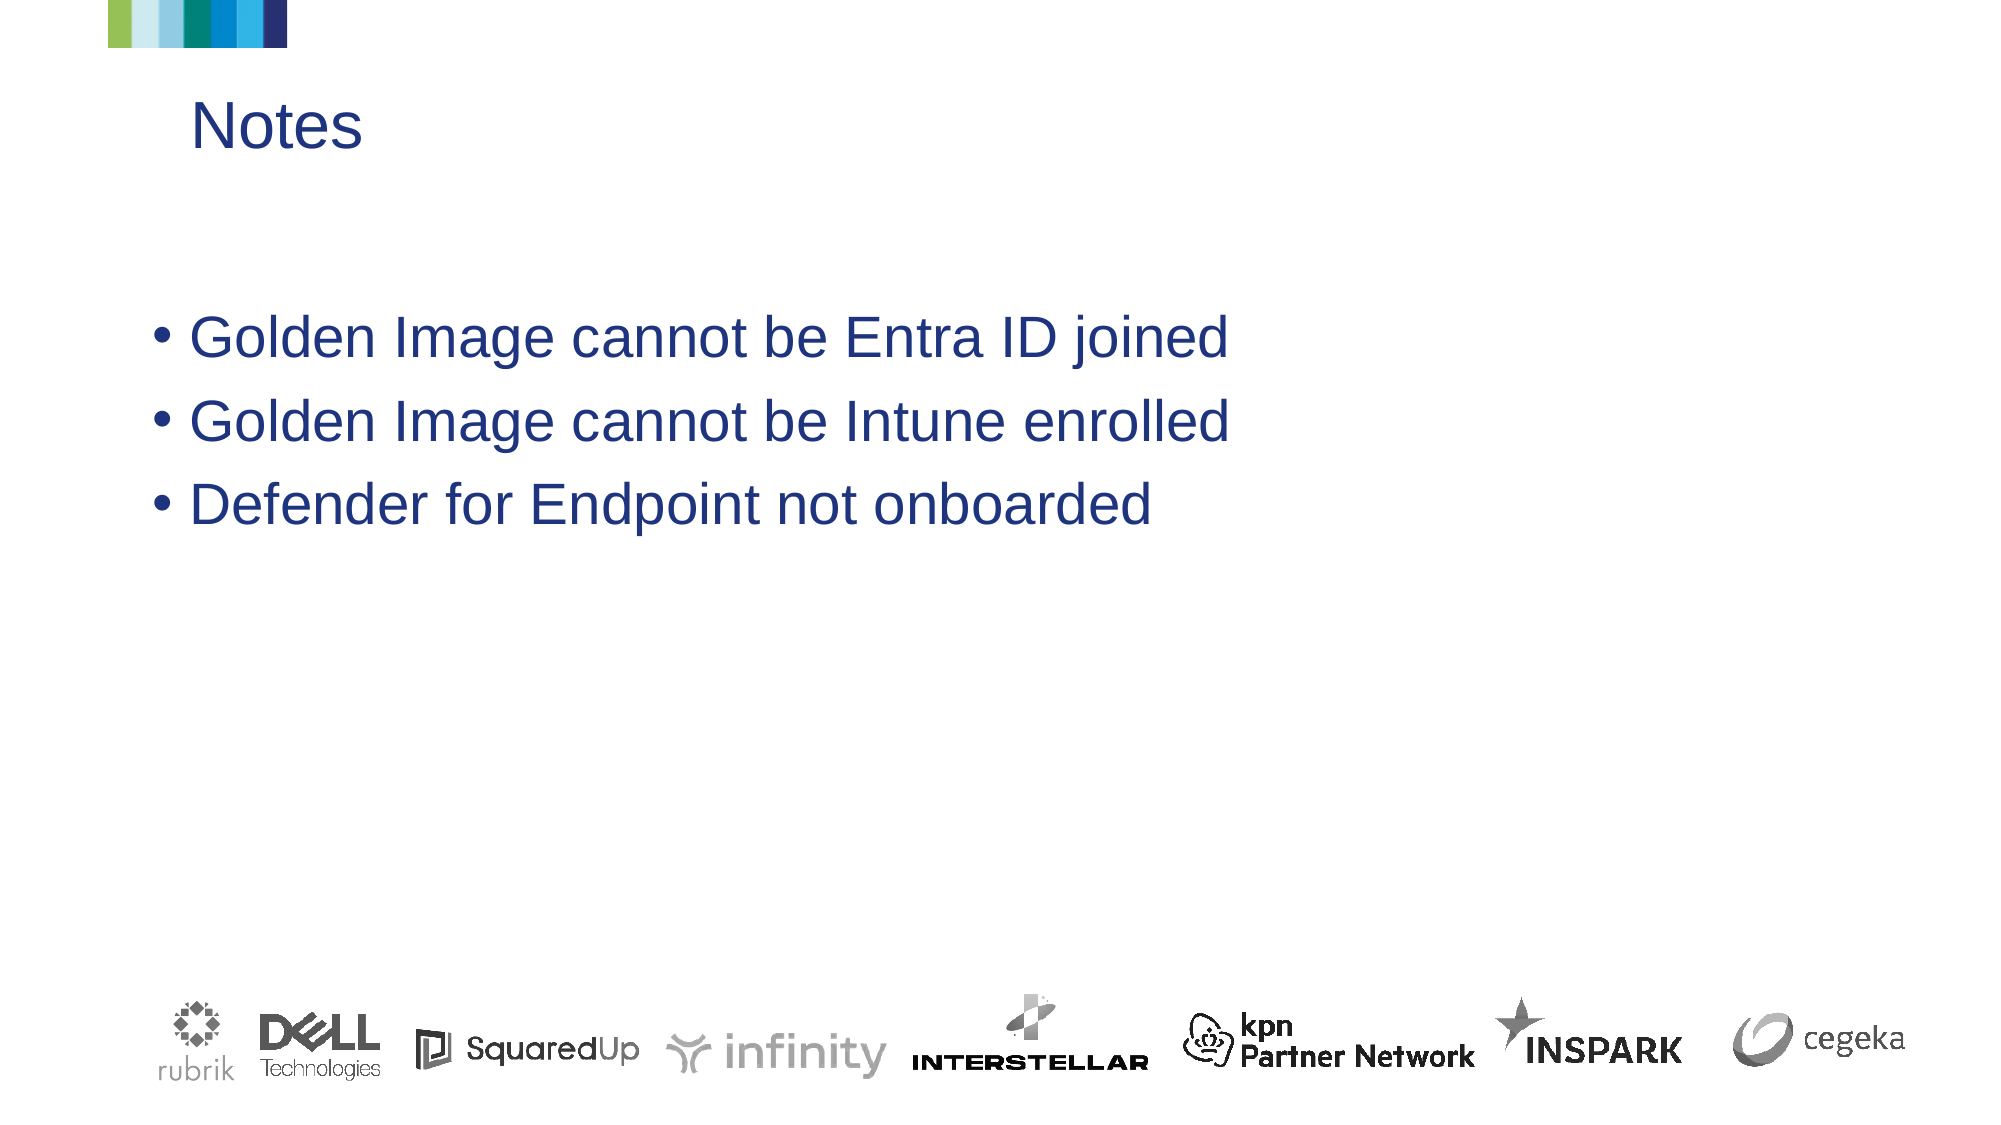

Notes

Golden Image cannot be Entra ID joined
Golden Image cannot be Intune enrolled
Defender for Endpoint not onboarded